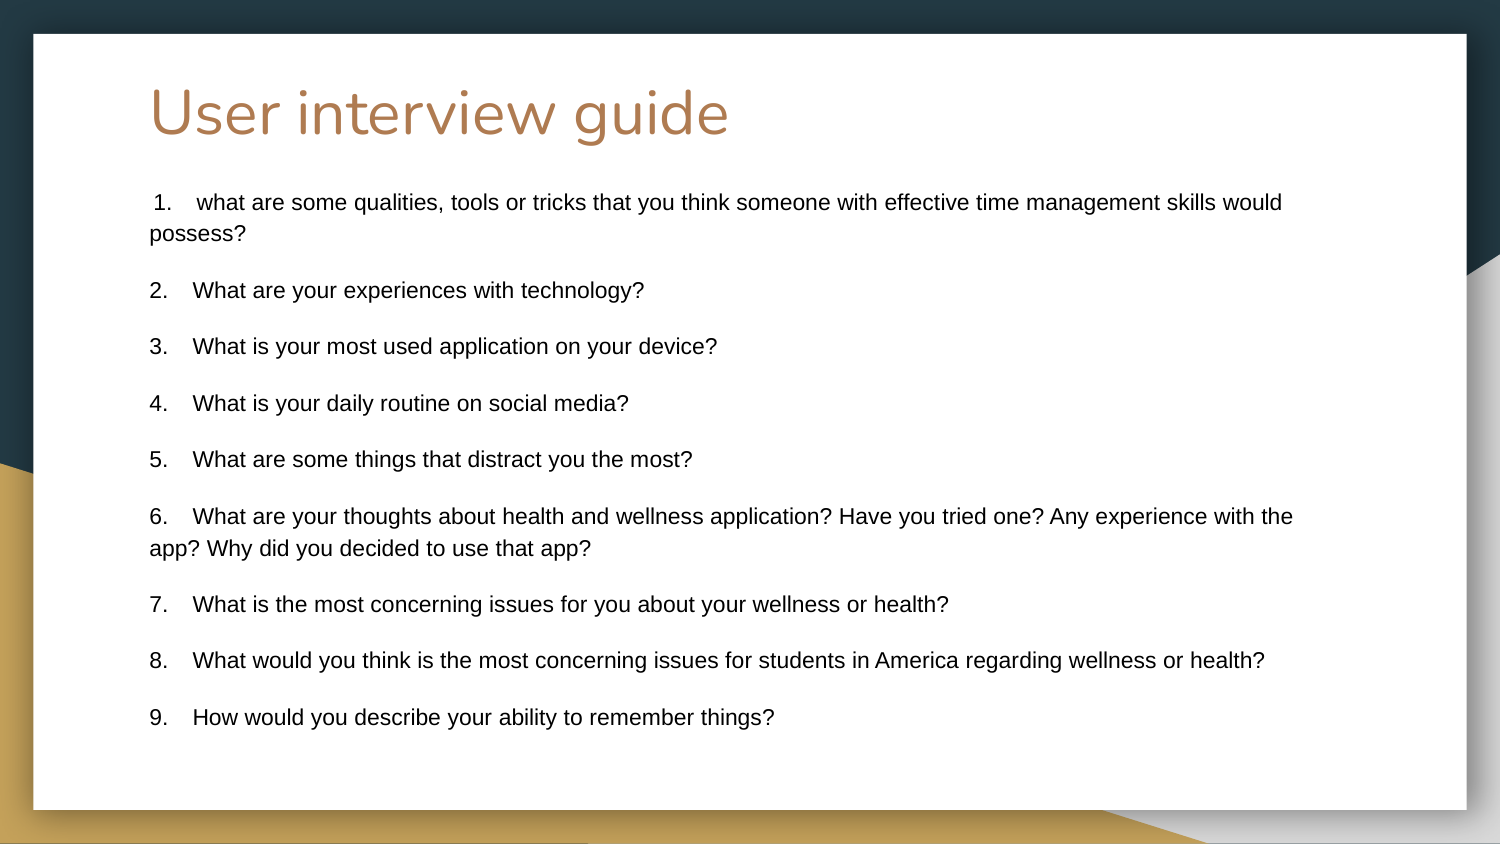

# User interview guide
 1.      what are some qualities, tools or tricks that you think someone with effective time management skills would possess?
2.      What are your experiences with technology?
3.      What is your most used application on your device?
4.      What is your daily routine on social media?
5.      What are some things that distract you the most?
6.      What are your thoughts about health and wellness application? Have you tried one? Any experience with the app? Why did you decided to use that app?
7.      What is the most concerning issues for you about your wellness or health?
8.      What would you think is the most concerning issues for students in America regarding wellness or health?
9.      How would you describe your ability to remember things?